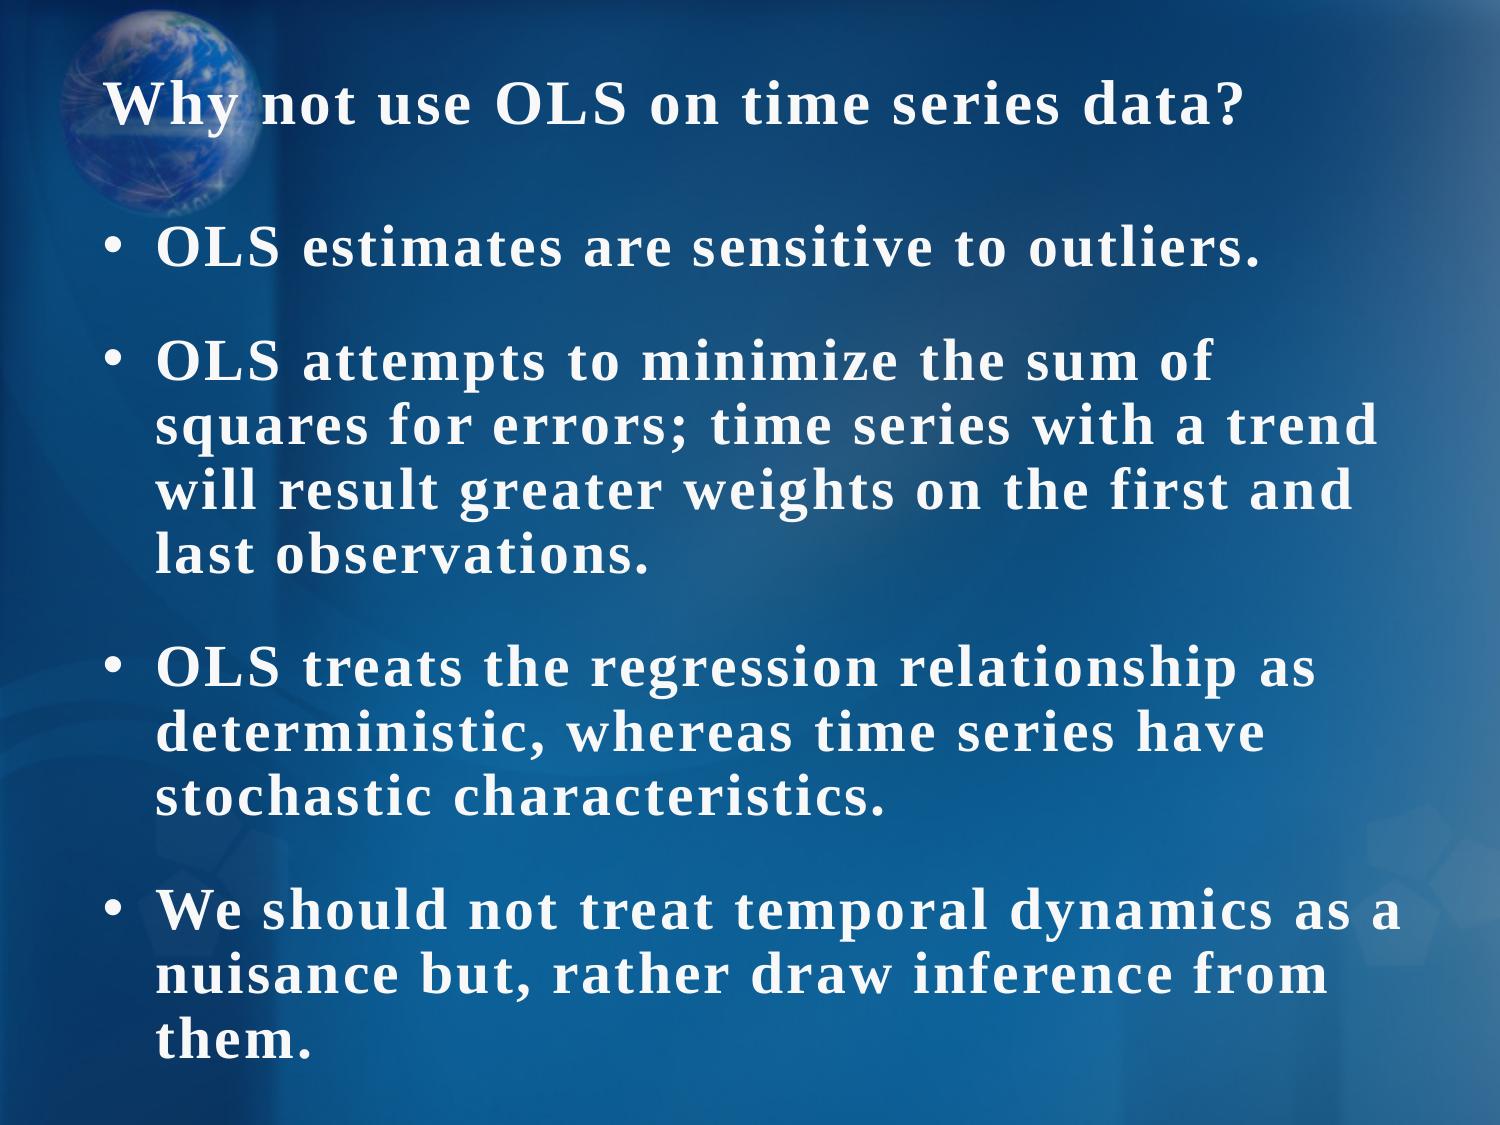

Why not use OLS on time series data?

OLS estimates are sensitive to outliers.

OLS attempts to minimize the sum of squares for errors; time series with a trend will result greater weights on the first and last observations.

OLS treats the regression relationship as deterministic, whereas time series have stochastic characteristics.

We should not treat temporal dynamics as a nuisance but, rather draw inference from them.